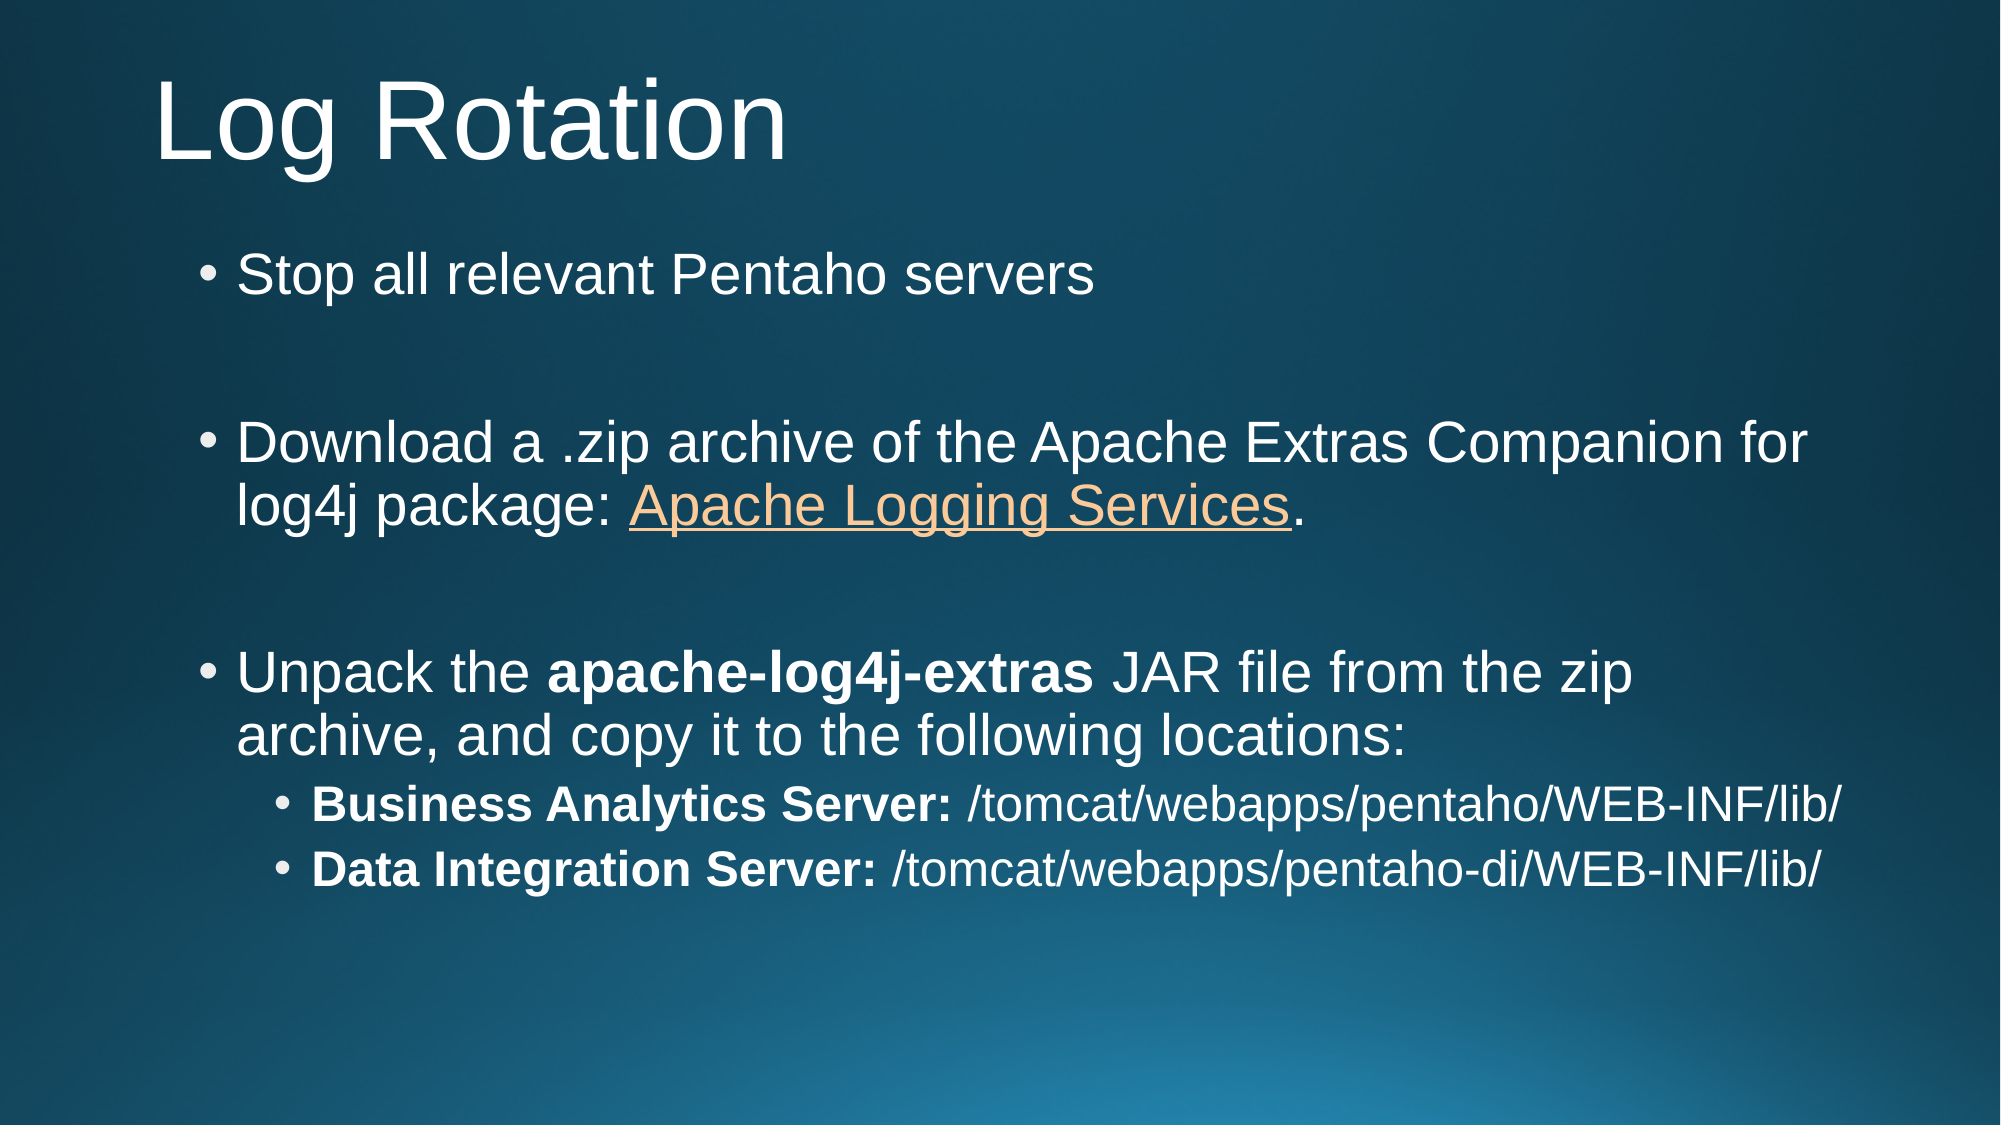

# Log Rotation
Stop all relevant Pentaho servers

Download a .zip archive of the Apache Extras Companion for log4j package: Apache Logging Services.

Unpack the apache-log4j-extras JAR file from the zip archive, and copy it to the following locations:
Business Analytics Server: /tomcat/webapps/pentaho/WEB-INF/lib/
Data Integration Server: /tomcat/webapps/pentaho-di/WEB-INF/lib/